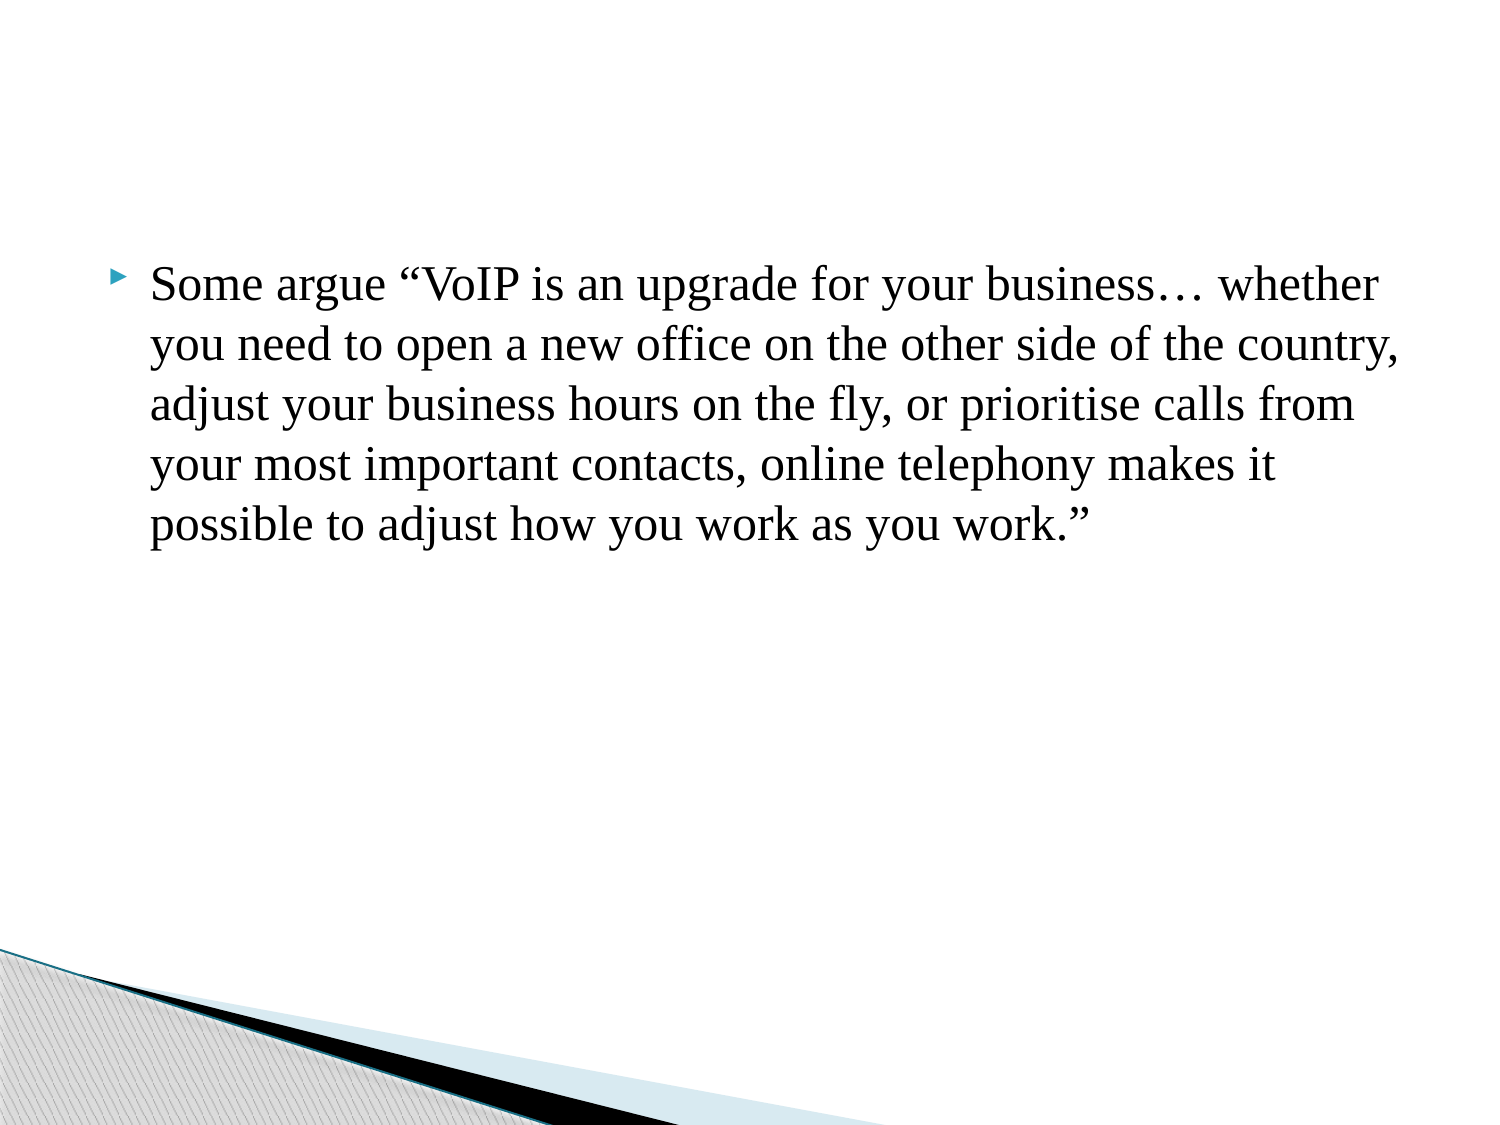

#
Some argue “VoIP is an upgrade for your business… whether you need to open a new office on the other side of the country, adjust your business hours on the fly, or prioritise calls from your most important contacts, online telephony makes it possible to adjust how you work as you work.”